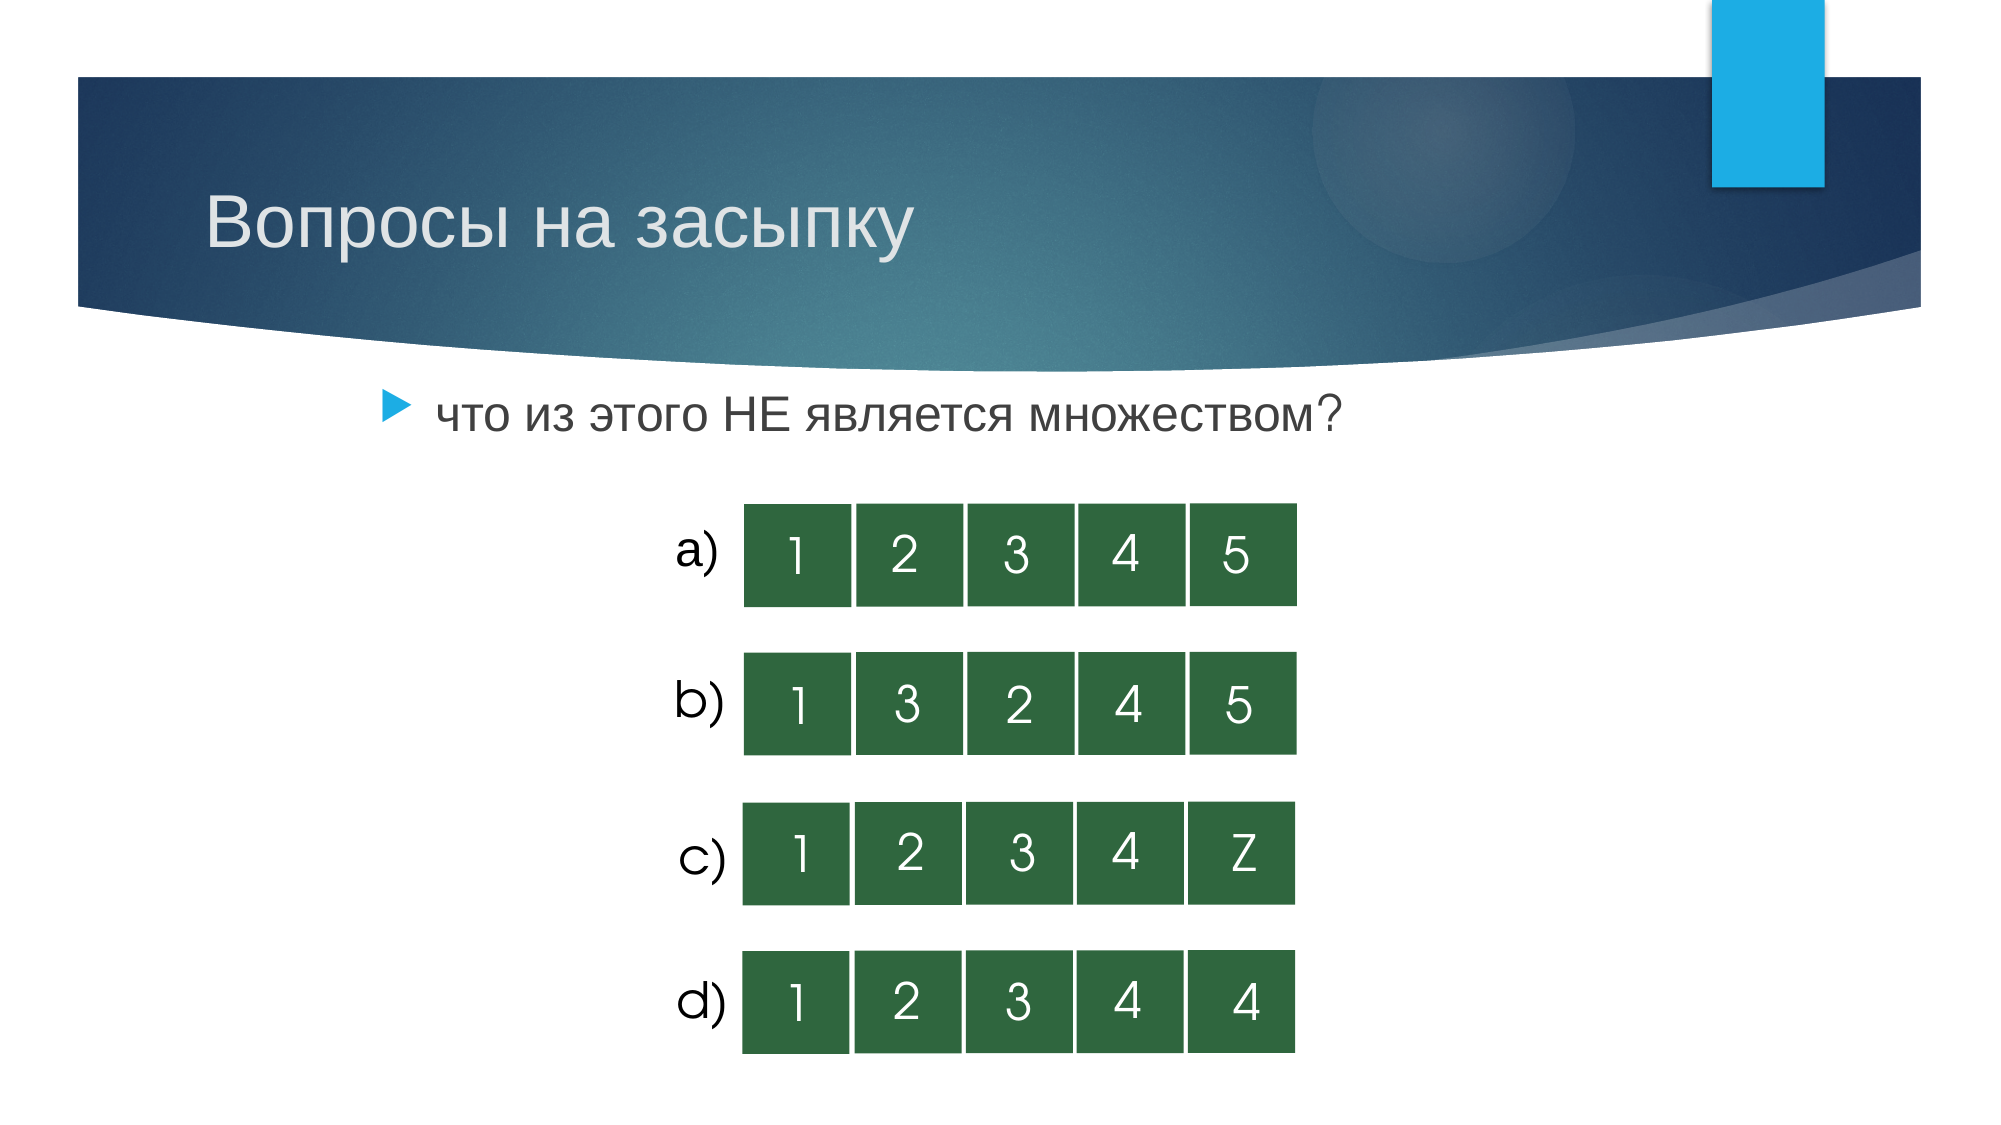

# Вопросы на засыпку
что из этого НЕ является множеством?

а)
4
2
3
5
1

b)
4
3
2
5
1

4
2
3
Z
1
c)

d)
4
2
3
4
1